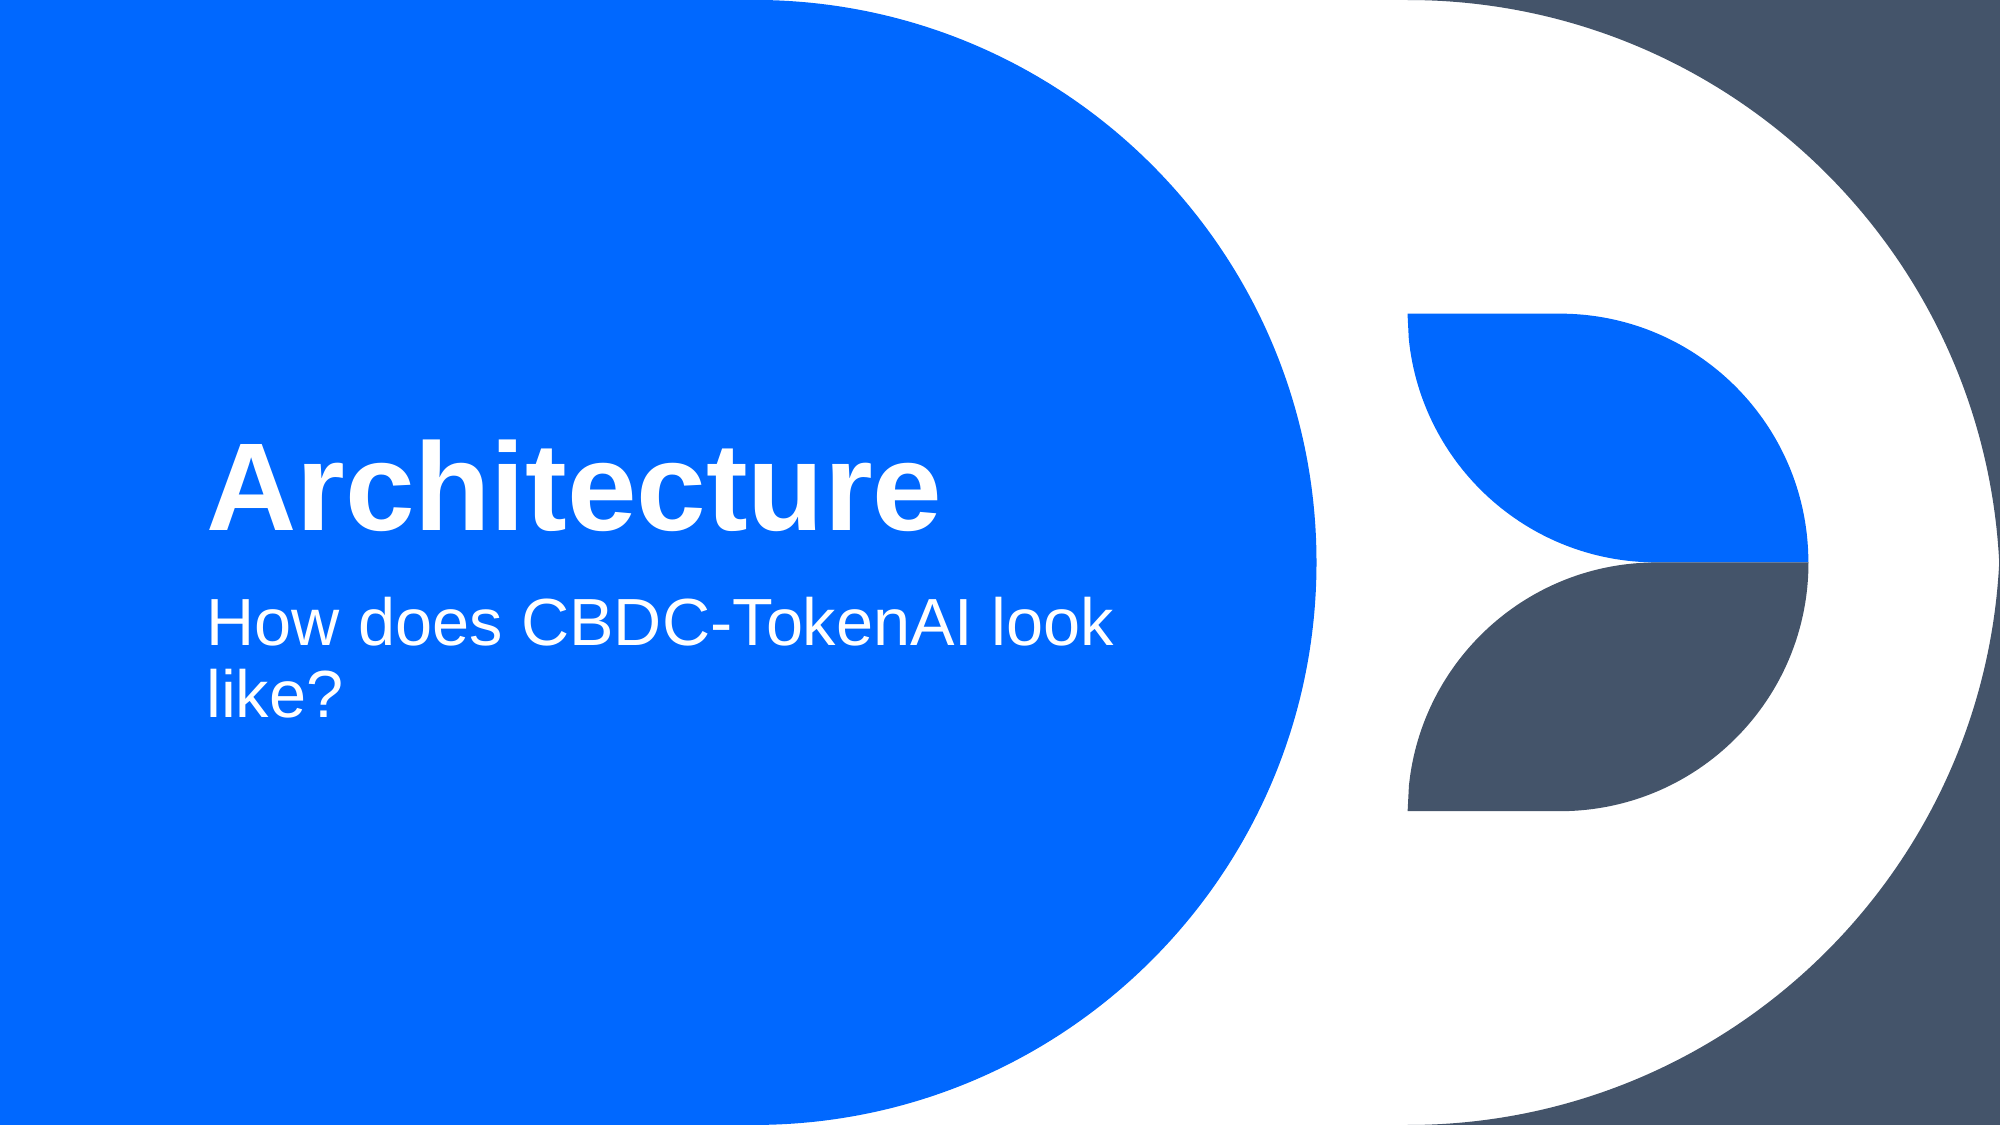

# Architecture
How does CBDC-TokenAI look like?